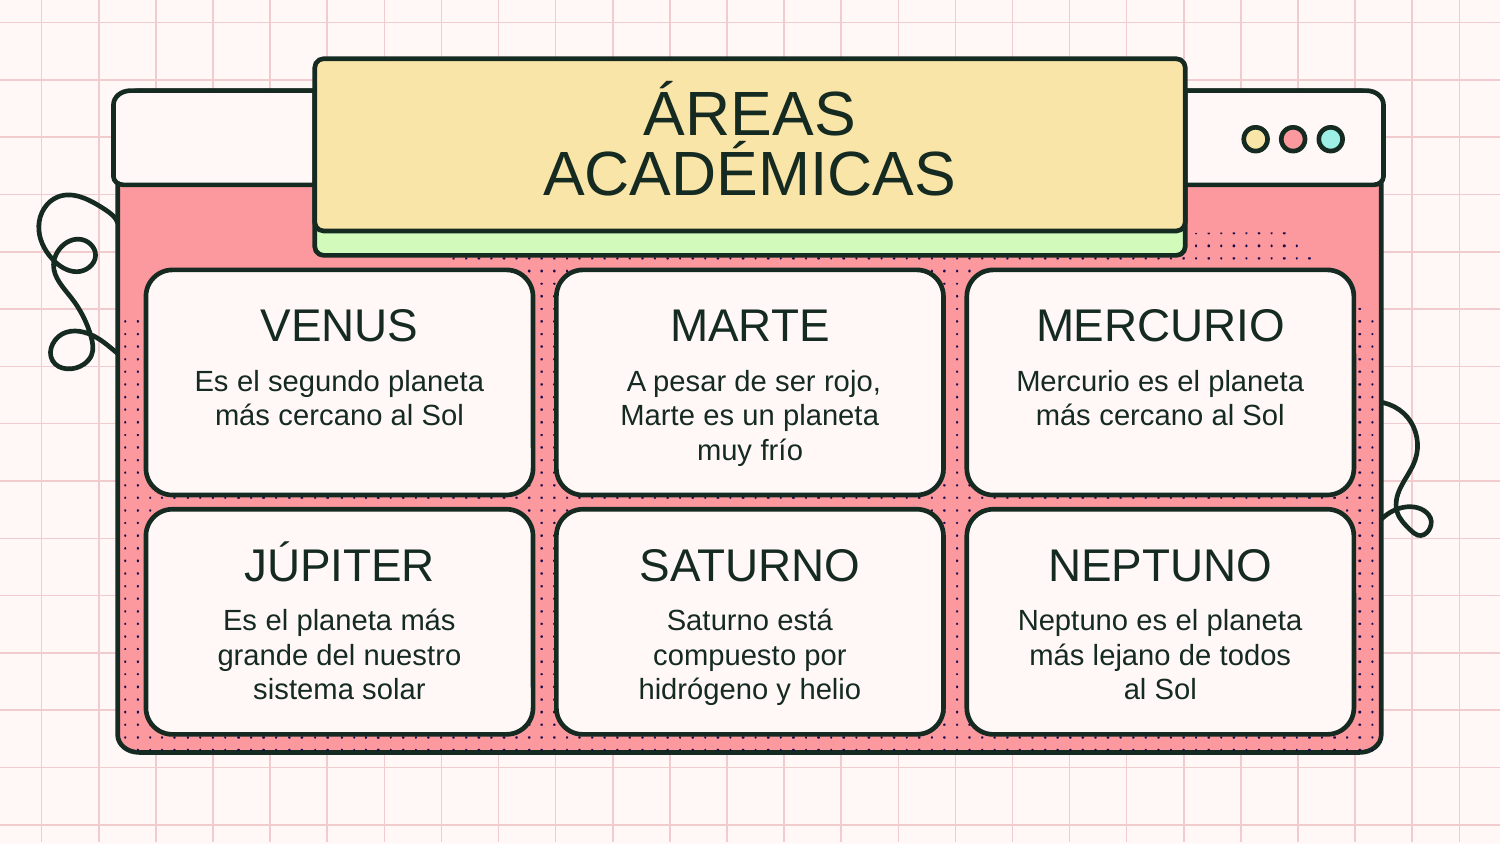

# ÁREAS ACADÉMICAS

VENUS
MARTE
MERCURIO
Es el segundo planeta más cercano al Sol
 A pesar de ser rojo, Marte es un planeta muy frío
Mercurio es el planeta más cercano al Sol

JÚPITER
SATURNO
NEPTUNO
Es el planeta más grande del nuestro sistema solar
Saturno está compuesto por hidrógeno y helio
Neptuno es el planeta más lejano de todos al Sol